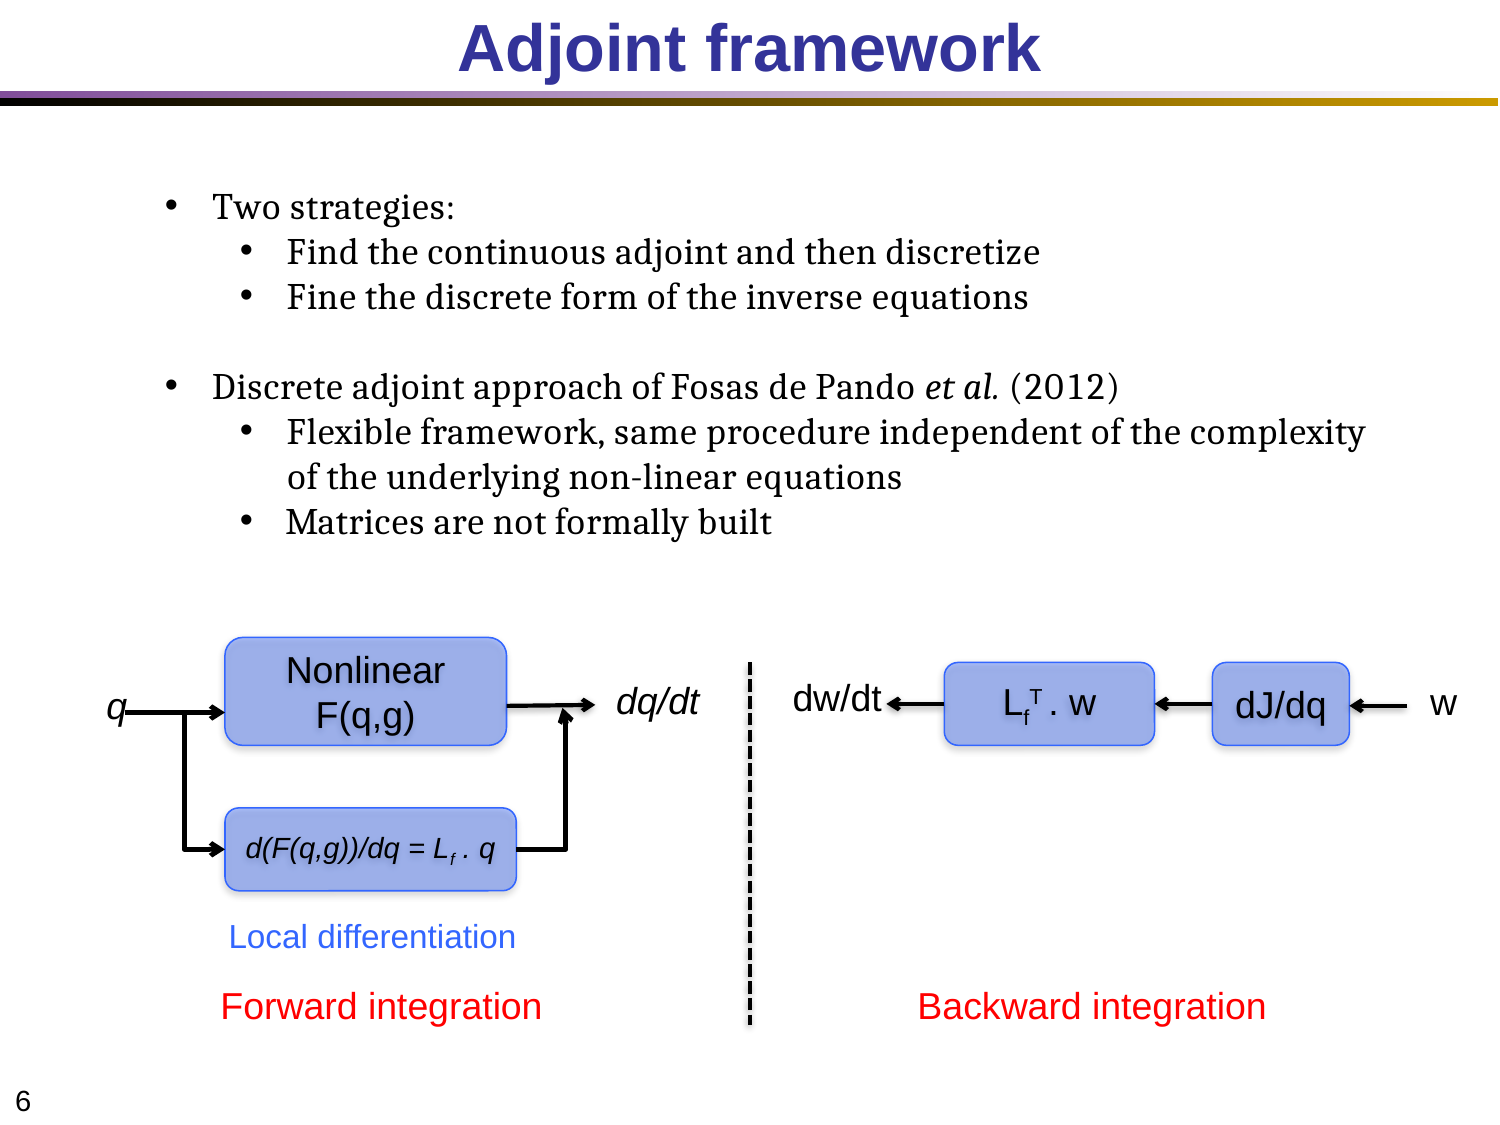

# Adjoint framework
Two strategies:
Find the continuous adjoint and then discretize
Fine the discrete form of the inverse equations

Discrete adjoint approach of Fosas de Pando et al. (2012)
Flexible framework, same procedure independent of the complexity of the underlying non-linear equations
Matrices are not formally built
Nonlinear F(q,g)
LfT . w
dJ/dq
dw/dt
dq/dt
w
q
d(F(q,g))/dq = Lf . q
Local differentiation
Forward integration
Backward integration
6